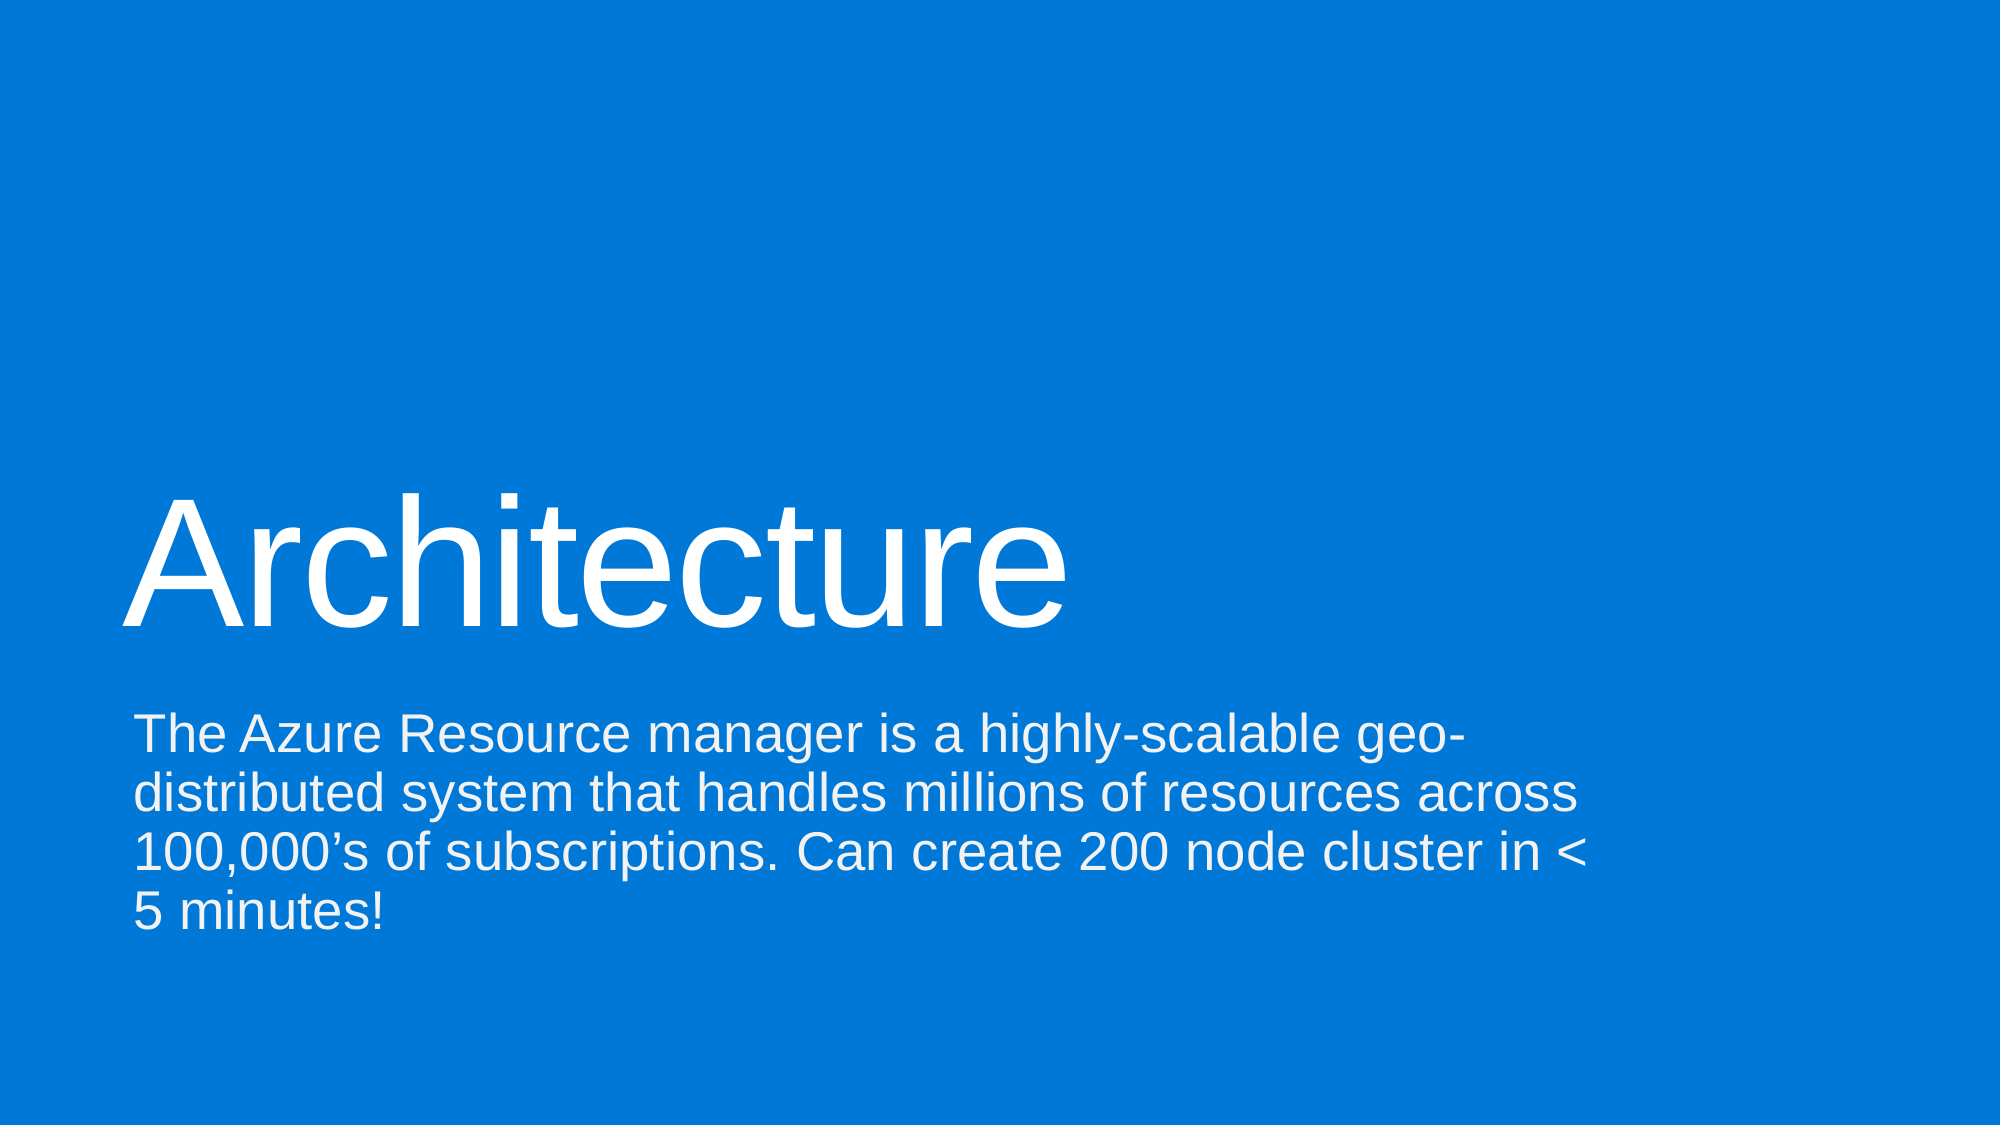

# Architecture
The Azure Resource manager is a highly-scalable geo-distributed system that handles millions of resources across 100,000’s of subscriptions. Can create 200 node cluster in < 5 minutes!